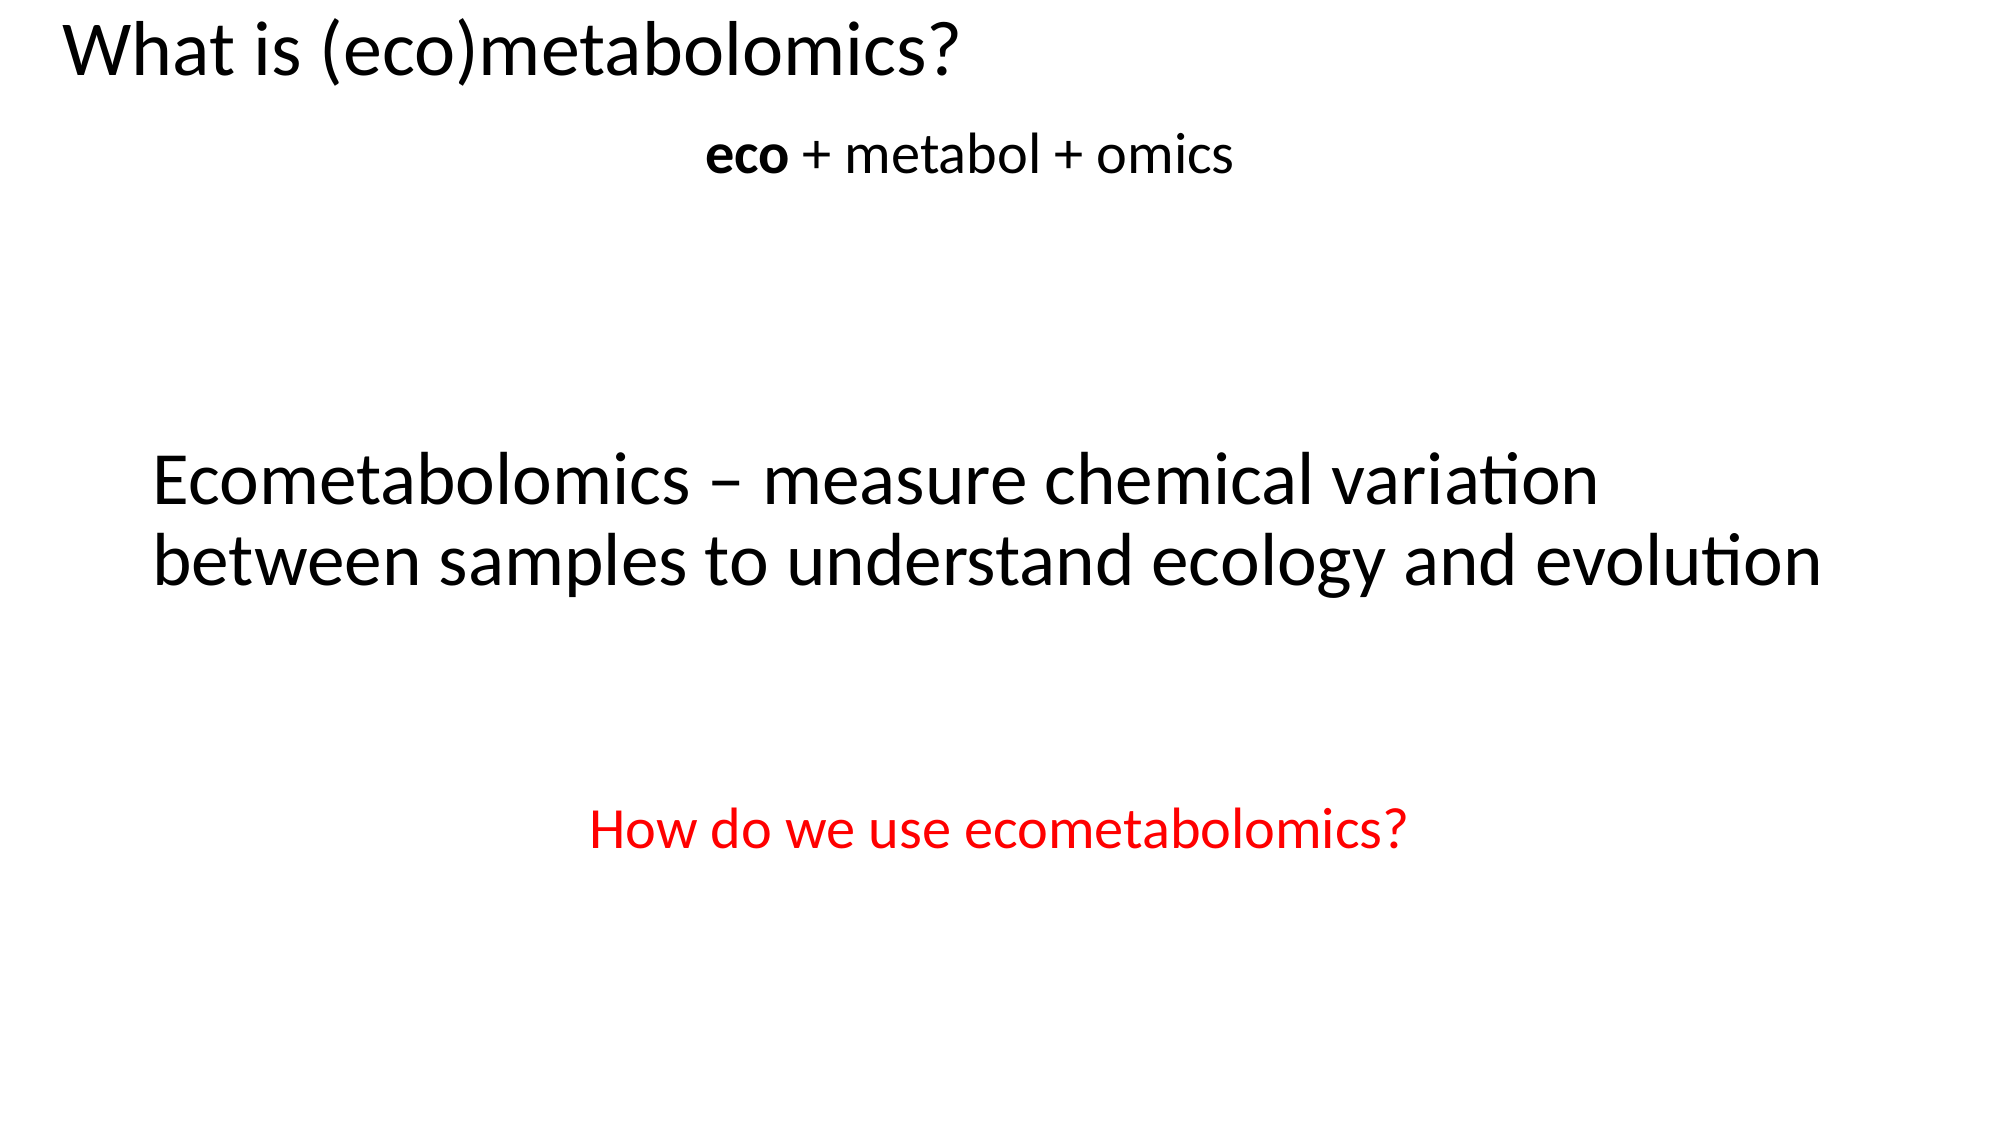

What is (eco)metabolomics?
eco + metabol + omics
# Ecometabolomics – measure chemical variation between samples to understand ecology and evolution
How do we use ecometabolomics?